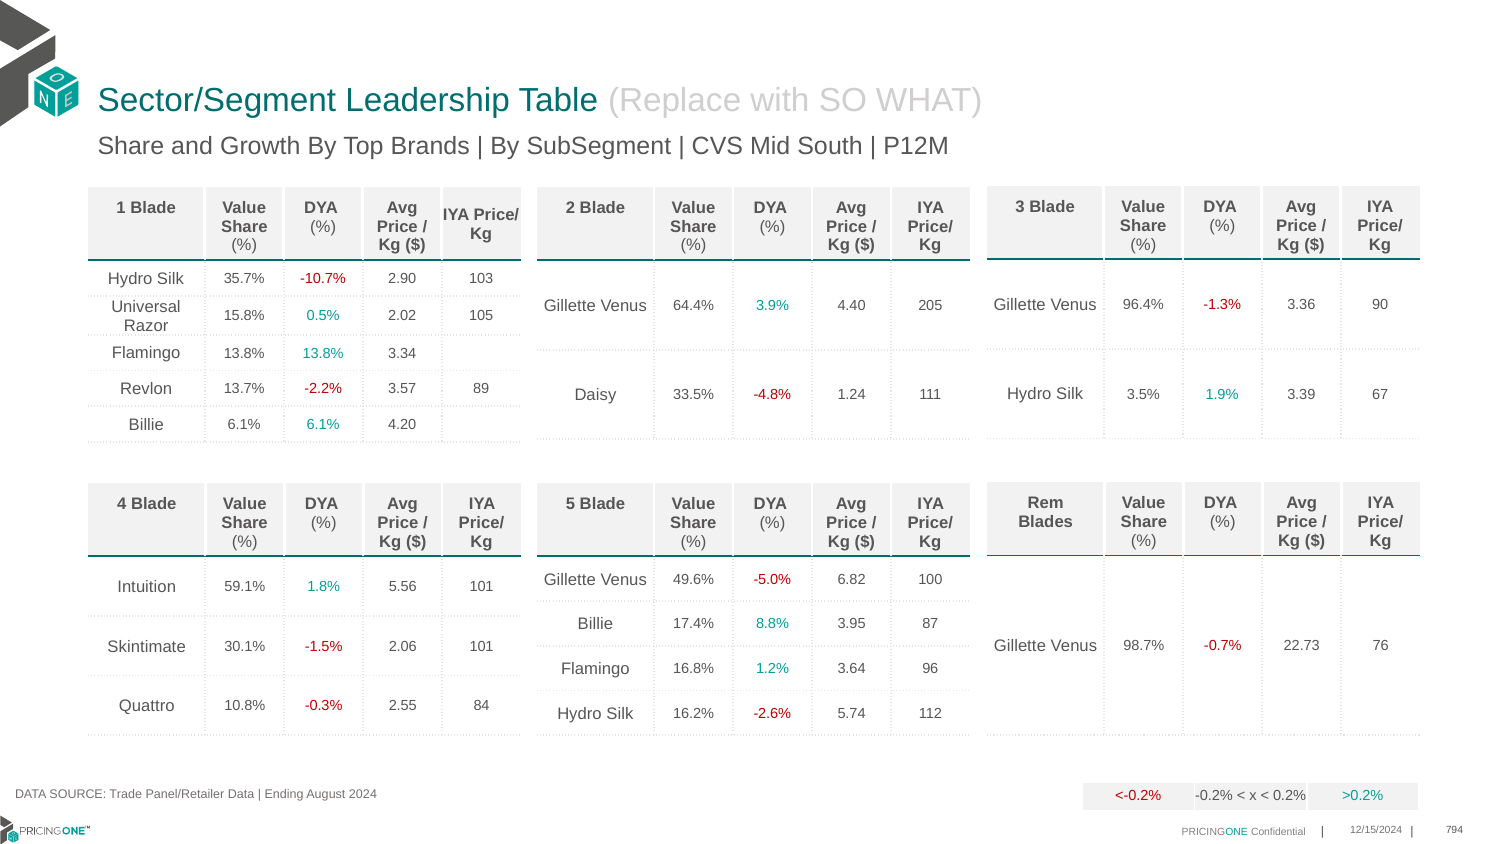

# Sector/Segment Leadership Table (Replace with SO WHAT)
Share and Growth By Top Brands | By SubSegment | CVS Mid South | P12M
| 3 Blade | Value Share (%) | DYA (%) | Avg Price /Kg ($) | IYA Price/Kg |
| --- | --- | --- | --- | --- |
| Gillette Venus | 96.4% | -1.3% | 3.36 | 90 |
| Hydro Silk | 3.5% | 1.9% | 3.39 | 67 |
| 1 Blade | Value Share (%) | DYA (%) | Avg Price /Kg ($) | IYA Price/ Kg |
| --- | --- | --- | --- | --- |
| Hydro Silk | 35.7% | -10.7% | 2.90 | 103 |
| Universal Razor | 15.8% | 0.5% | 2.02 | 105 |
| Flamingo | 13.8% | 13.8% | 3.34 |  |
| Revlon | 13.7% | -2.2% | 3.57 | 89 |
| Billie | 6.1% | 6.1% | 4.20 |  |
| 2 Blade | Value Share (%) | DYA (%) | Avg Price /Kg ($) | IYA Price/Kg |
| --- | --- | --- | --- | --- |
| Gillette Venus | 64.4% | 3.9% | 4.40 | 205 |
| Daisy | 33.5% | -4.8% | 1.24 | 111 |
| Rem Blades | Value Share (%) | DYA (%) | Avg Price /Kg ($) | IYA Price/Kg |
| --- | --- | --- | --- | --- |
| Gillette Venus | 98.7% | -0.7% | 22.73 | 76 |
| 4 Blade | Value Share (%) | DYA (%) | Avg Price /Kg ($) | IYA Price/Kg |
| --- | --- | --- | --- | --- |
| Intuition | 59.1% | 1.8% | 5.56 | 101 |
| Skintimate | 30.1% | -1.5% | 2.06 | 101 |
| Quattro | 10.8% | -0.3% | 2.55 | 84 |
| 5 Blade | Value Share (%) | DYA (%) | Avg Price /Kg ($) | IYA Price/Kg |
| --- | --- | --- | --- | --- |
| Gillette Venus | 49.6% | -5.0% | 6.82 | 100 |
| Billie | 17.4% | 8.8% | 3.95 | 87 |
| Flamingo | 16.8% | 1.2% | 3.64 | 96 |
| Hydro Silk | 16.2% | -2.6% | 5.74 | 112 |
DATA SOURCE: Trade Panel/Retailer Data | Ending August 2024
| <-0.2% | -0.2% < x < 0.2% | >0.2% |
| --- | --- | --- |

12/15/2024
794